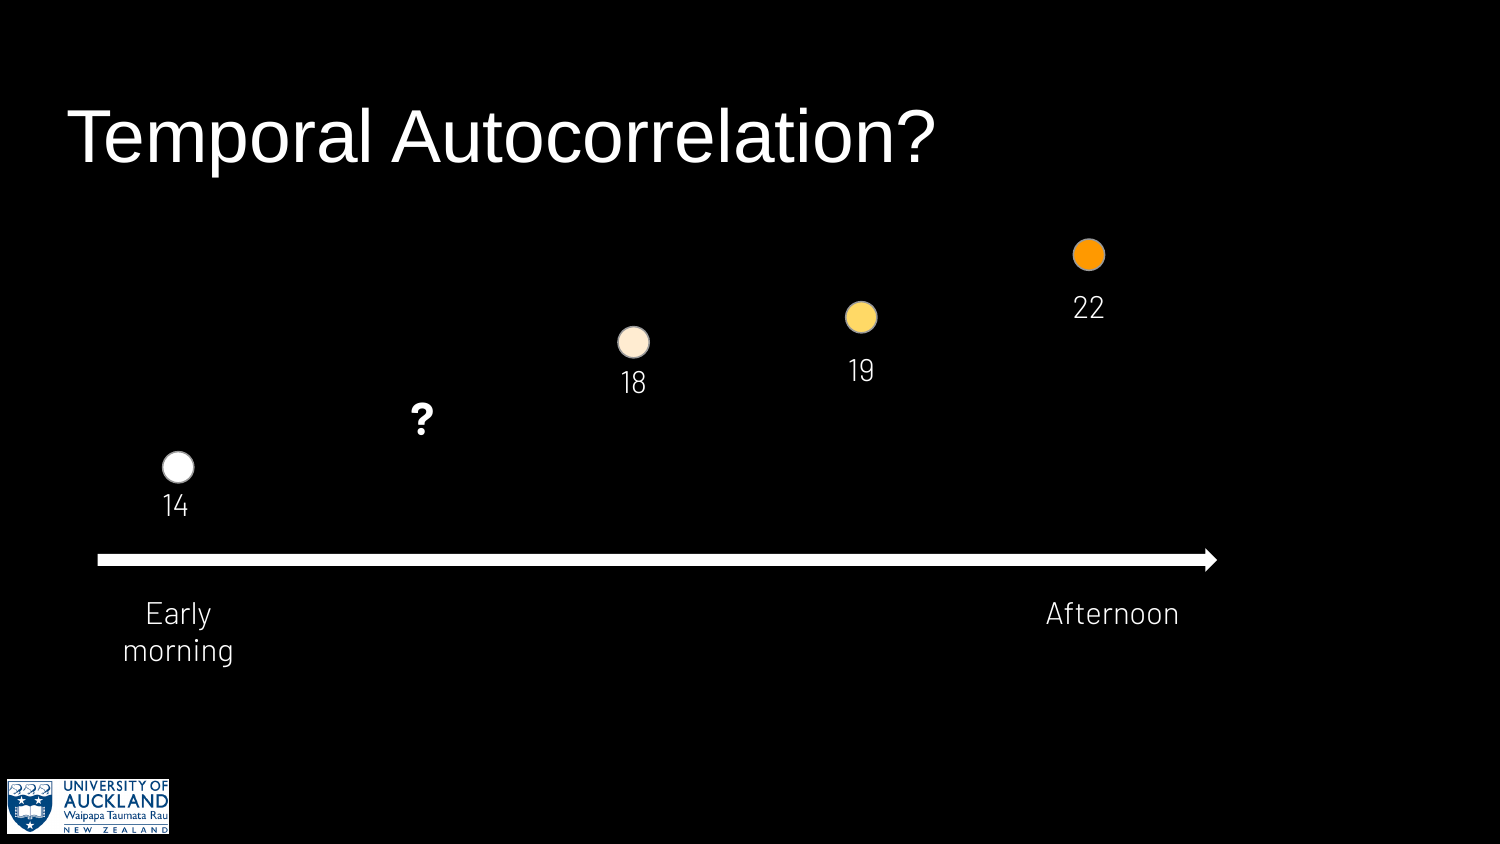

# Temporal Autocorrelation?

22

19
18
?

14

Early morning
Afternoon